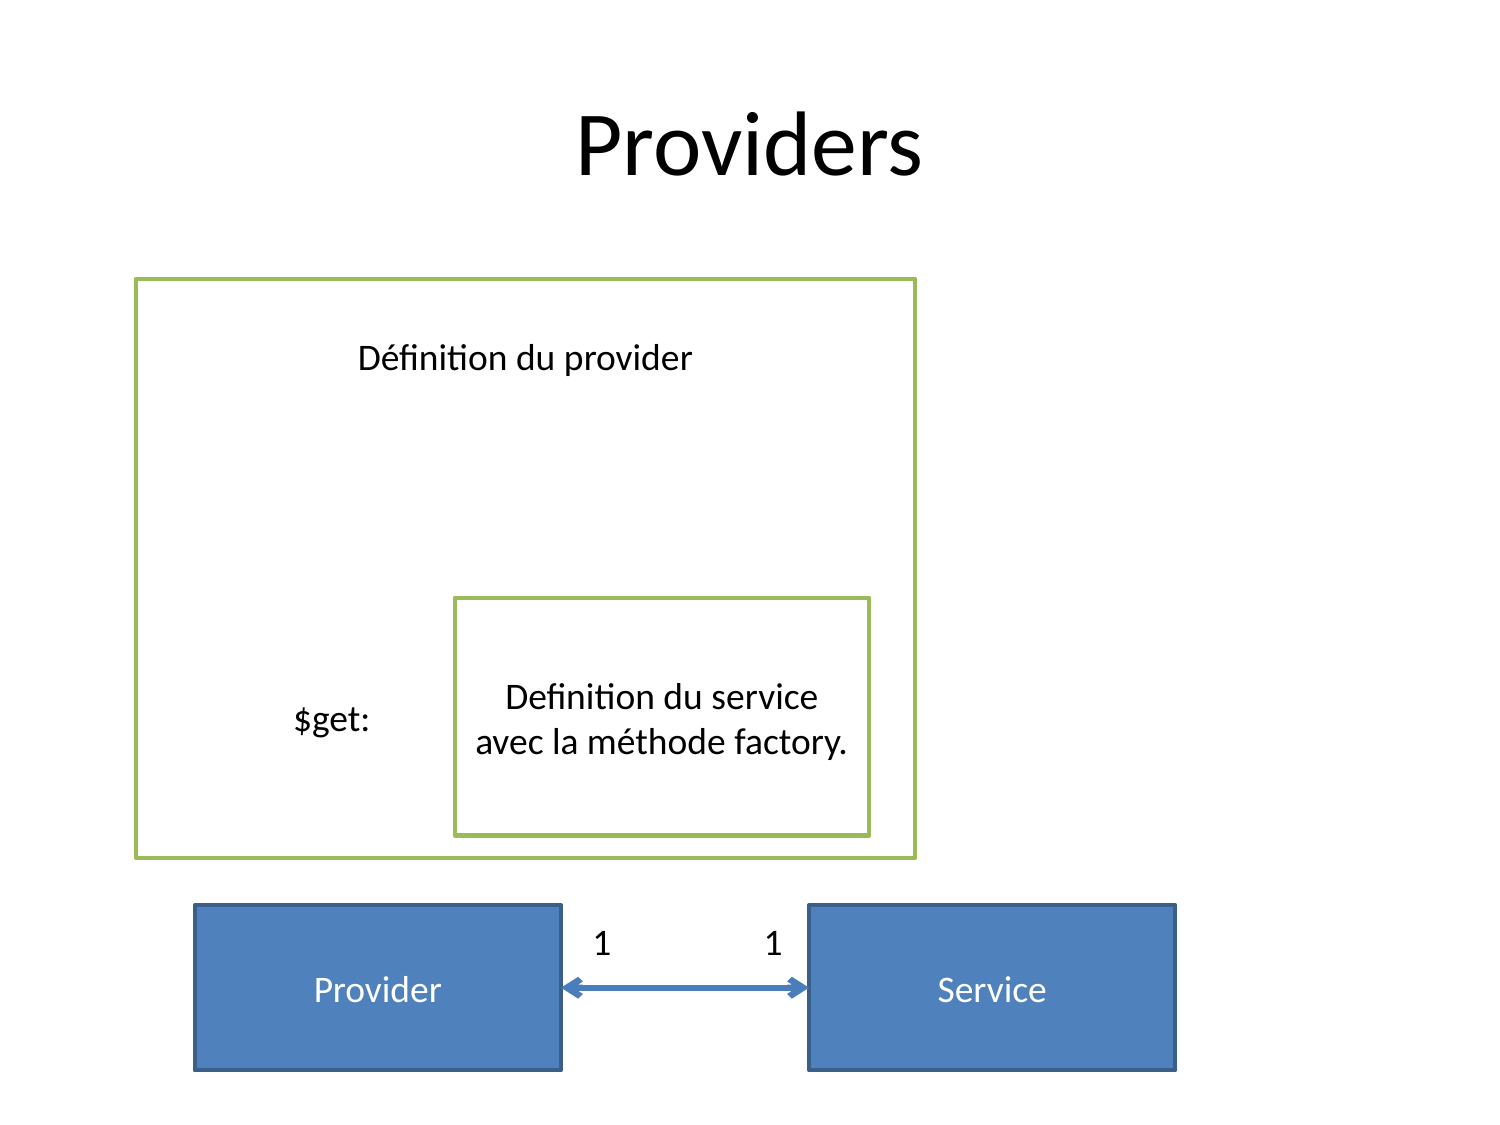

# Providers

Définition du provider
Definition du service avec la méthode factory.
$get:
Provider
Service
1
1